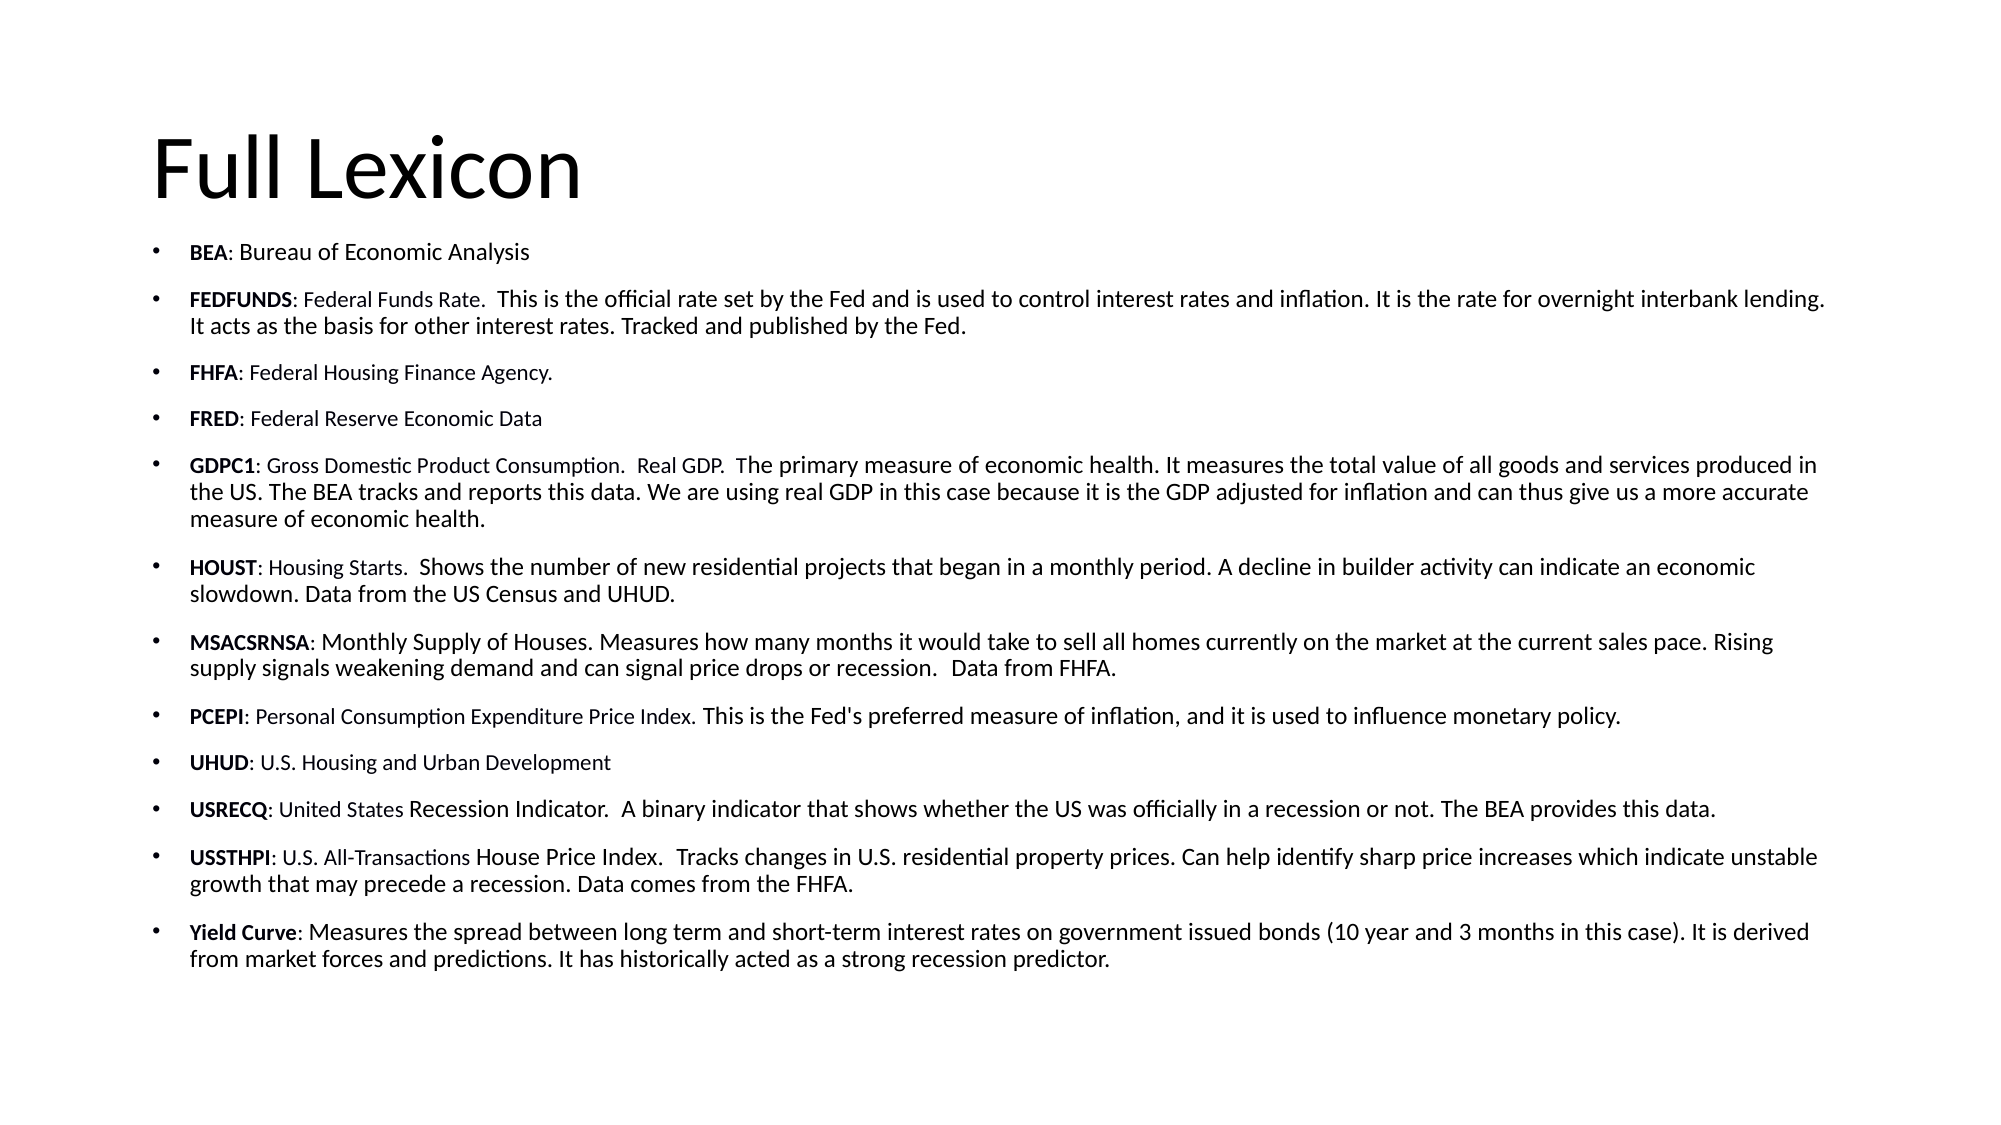

# Full Lexicon
BEA: Bureau of Economic Analysis
FEDFUNDS: Federal Funds Rate.  This is the official rate set by the Fed and is used to control interest rates and inflation. It is the rate for overnight interbank lending. It acts as the basis for other interest rates. Tracked and published by the Fed.
FHFA: Federal Housing Finance Agency.
FRED: Federal Reserve Economic Data
GDPC1: Gross Domestic Product Consumption.  Real GDP.  The primary measure of economic health. It measures the total value of all goods and services produced in the US. The BEA tracks and reports this data. We are using real GDP in this case because it is the GDP adjusted for inflation and can thus give us a more accurate measure of economic health.
HOUST: Housing Starts.  Shows the number of new residential projects that began in a monthly period. A decline in builder activity can indicate an economic slowdown. Data from the US Census and UHUD.
MSACSRNSA: Monthly Supply of Houses. Measures how many months it would take to sell all homes currently on the market at the current sales pace. Rising supply signals weakening demand and can signal price drops or recession.  Data from FHFA.
PCEPI: Personal Consumption Expenditure Price Index. This is the Fed's preferred measure of inflation, and it is used to influence monetary policy.
UHUD: U.S. Housing and Urban Development
USRECQ: United States Recession Indicator.  A binary indicator that shows whether the US was officially in a recession or not. The BEA provides this data.
USSTHPI: U.S. All-Transactions House Price Index.  Tracks changes in U.S. residential property prices. Can help identify sharp price increases which indicate unstable growth that may precede a recession. Data comes from the FHFA.
Yield Curve: Measures the spread between long term and short-term interest rates on government issued bonds (10 year and 3 months in this case). It is derived from market forces and predictions. It has historically acted as a strong recession predictor.